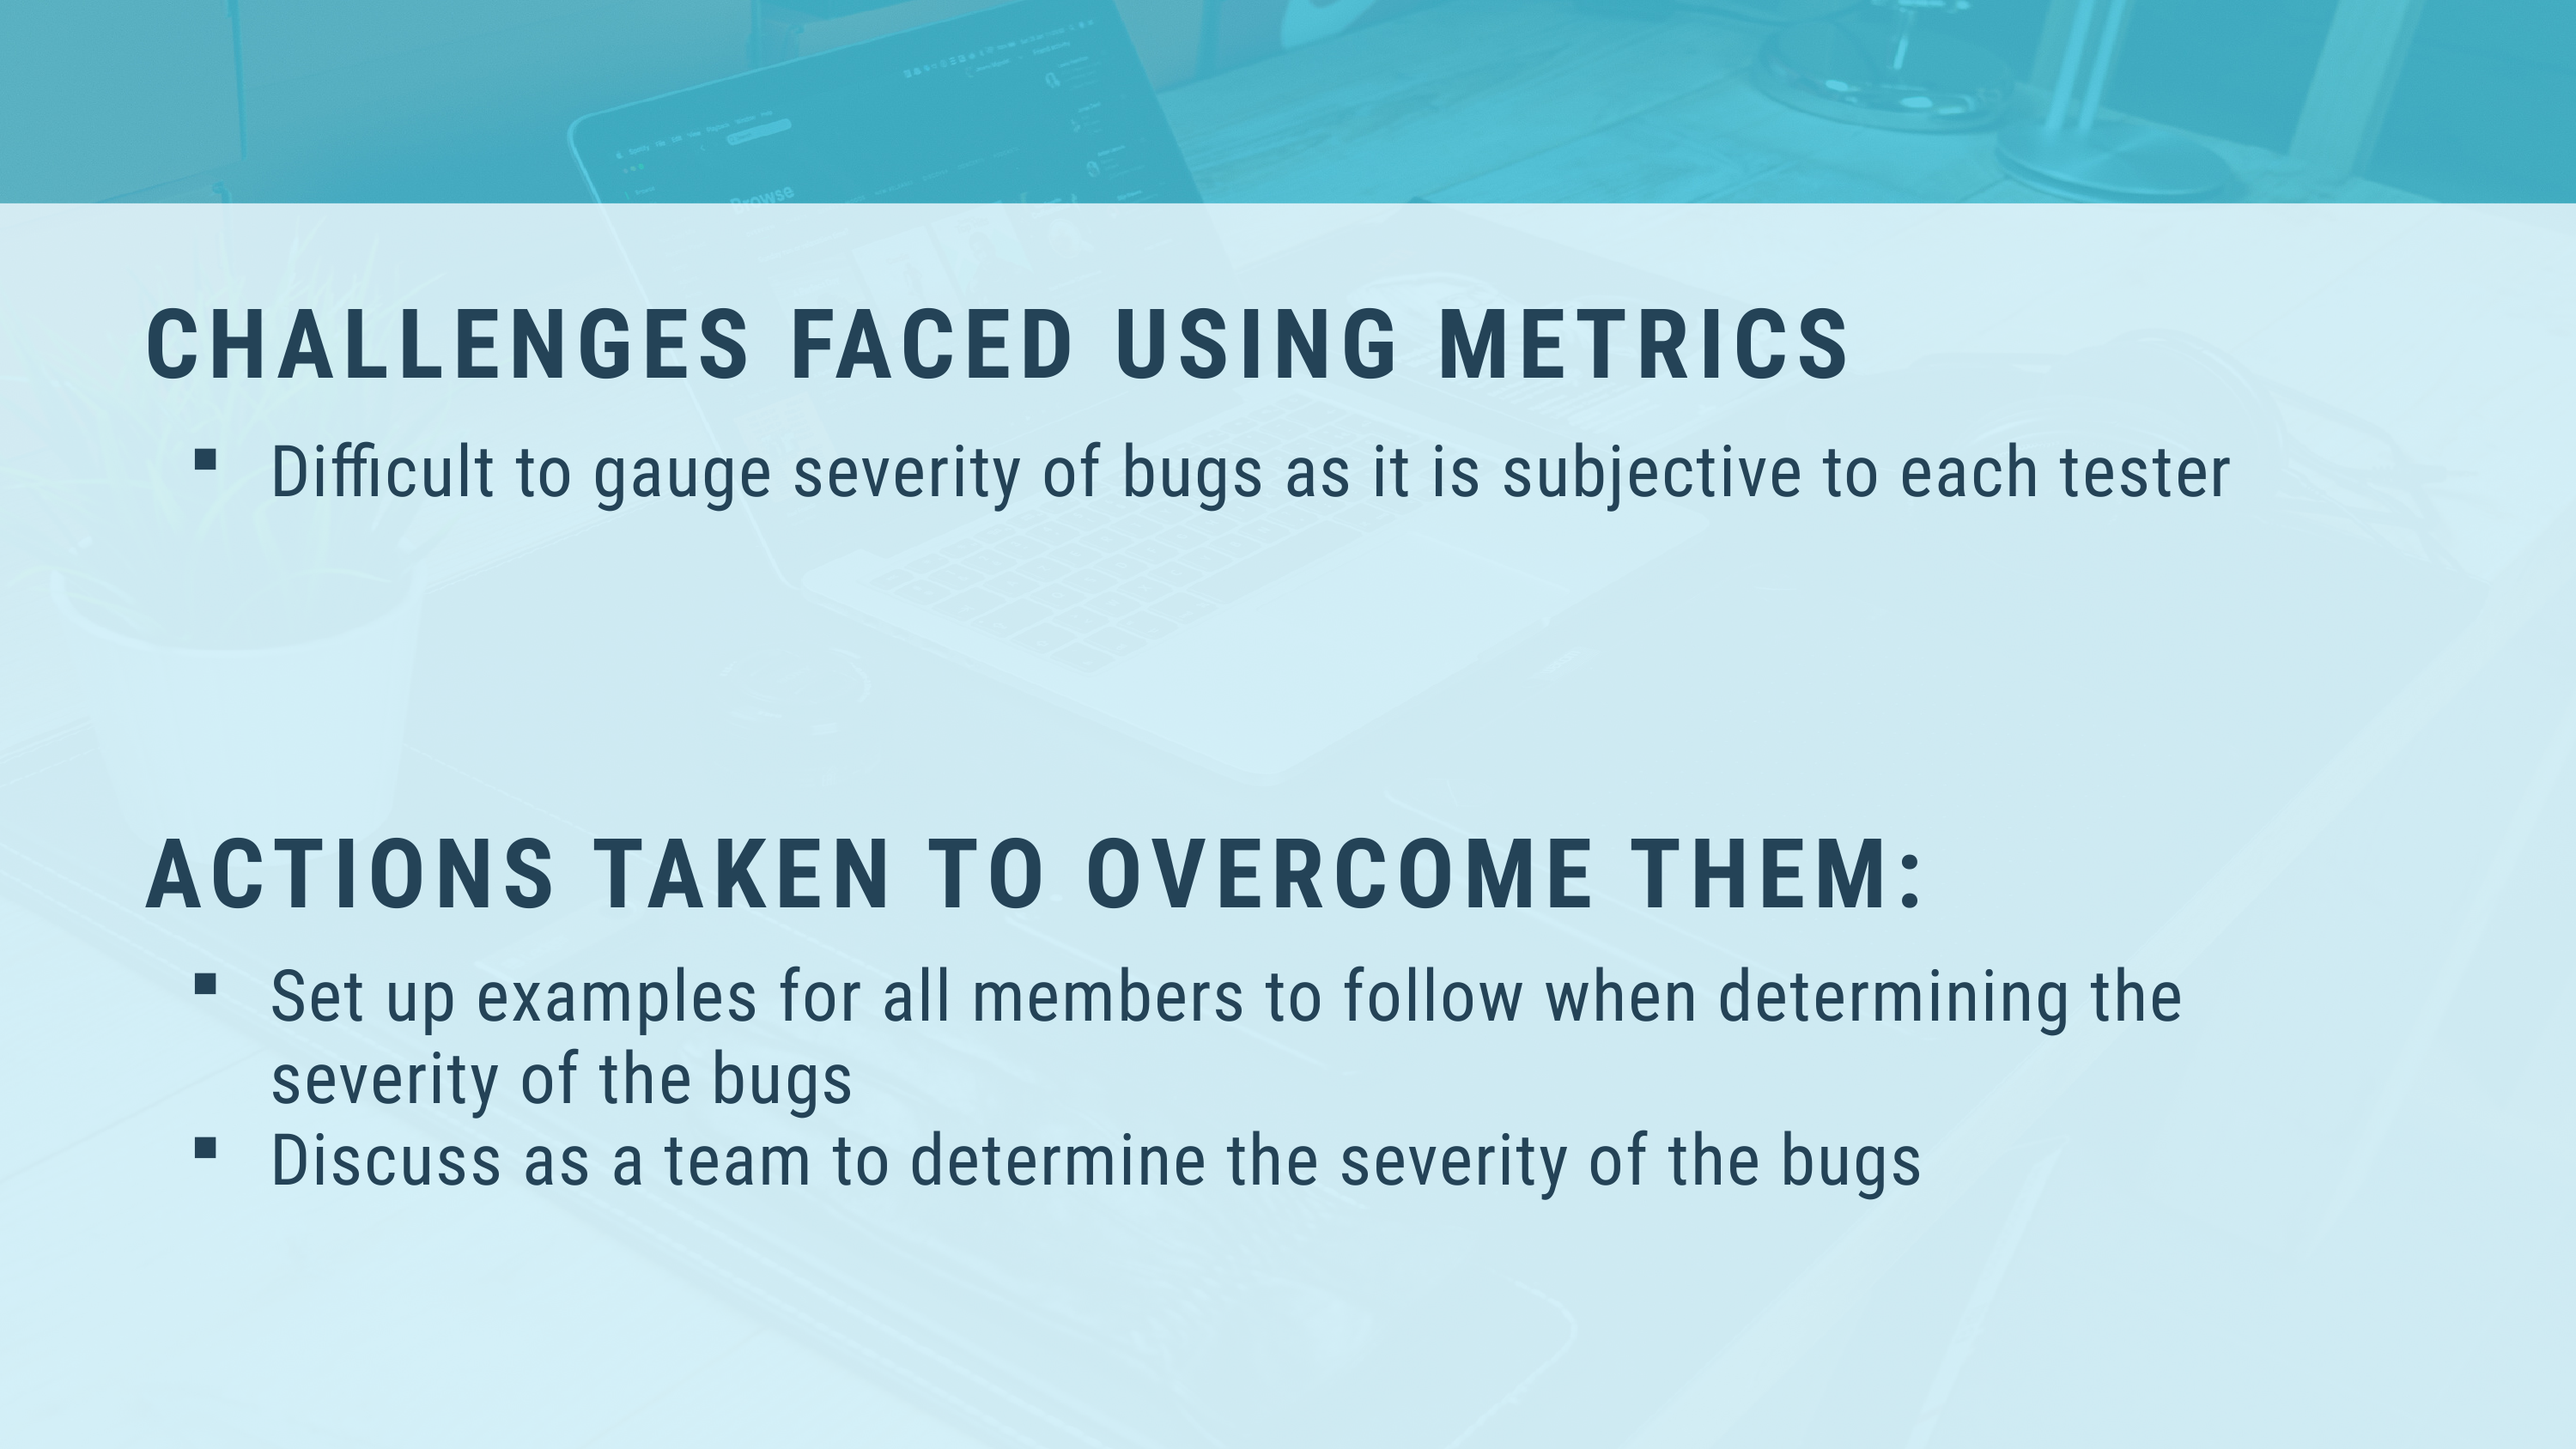

CHALLENGES FACED USING METRICS
Difficult to gauge severity of bugs as it is subjective to each tester
ACTIONS TAKEN TO OVERCOME THEM:
Set up examples for all members to follow when determining the severity of the bugs
Discuss as a team to determine the severity of the bugs